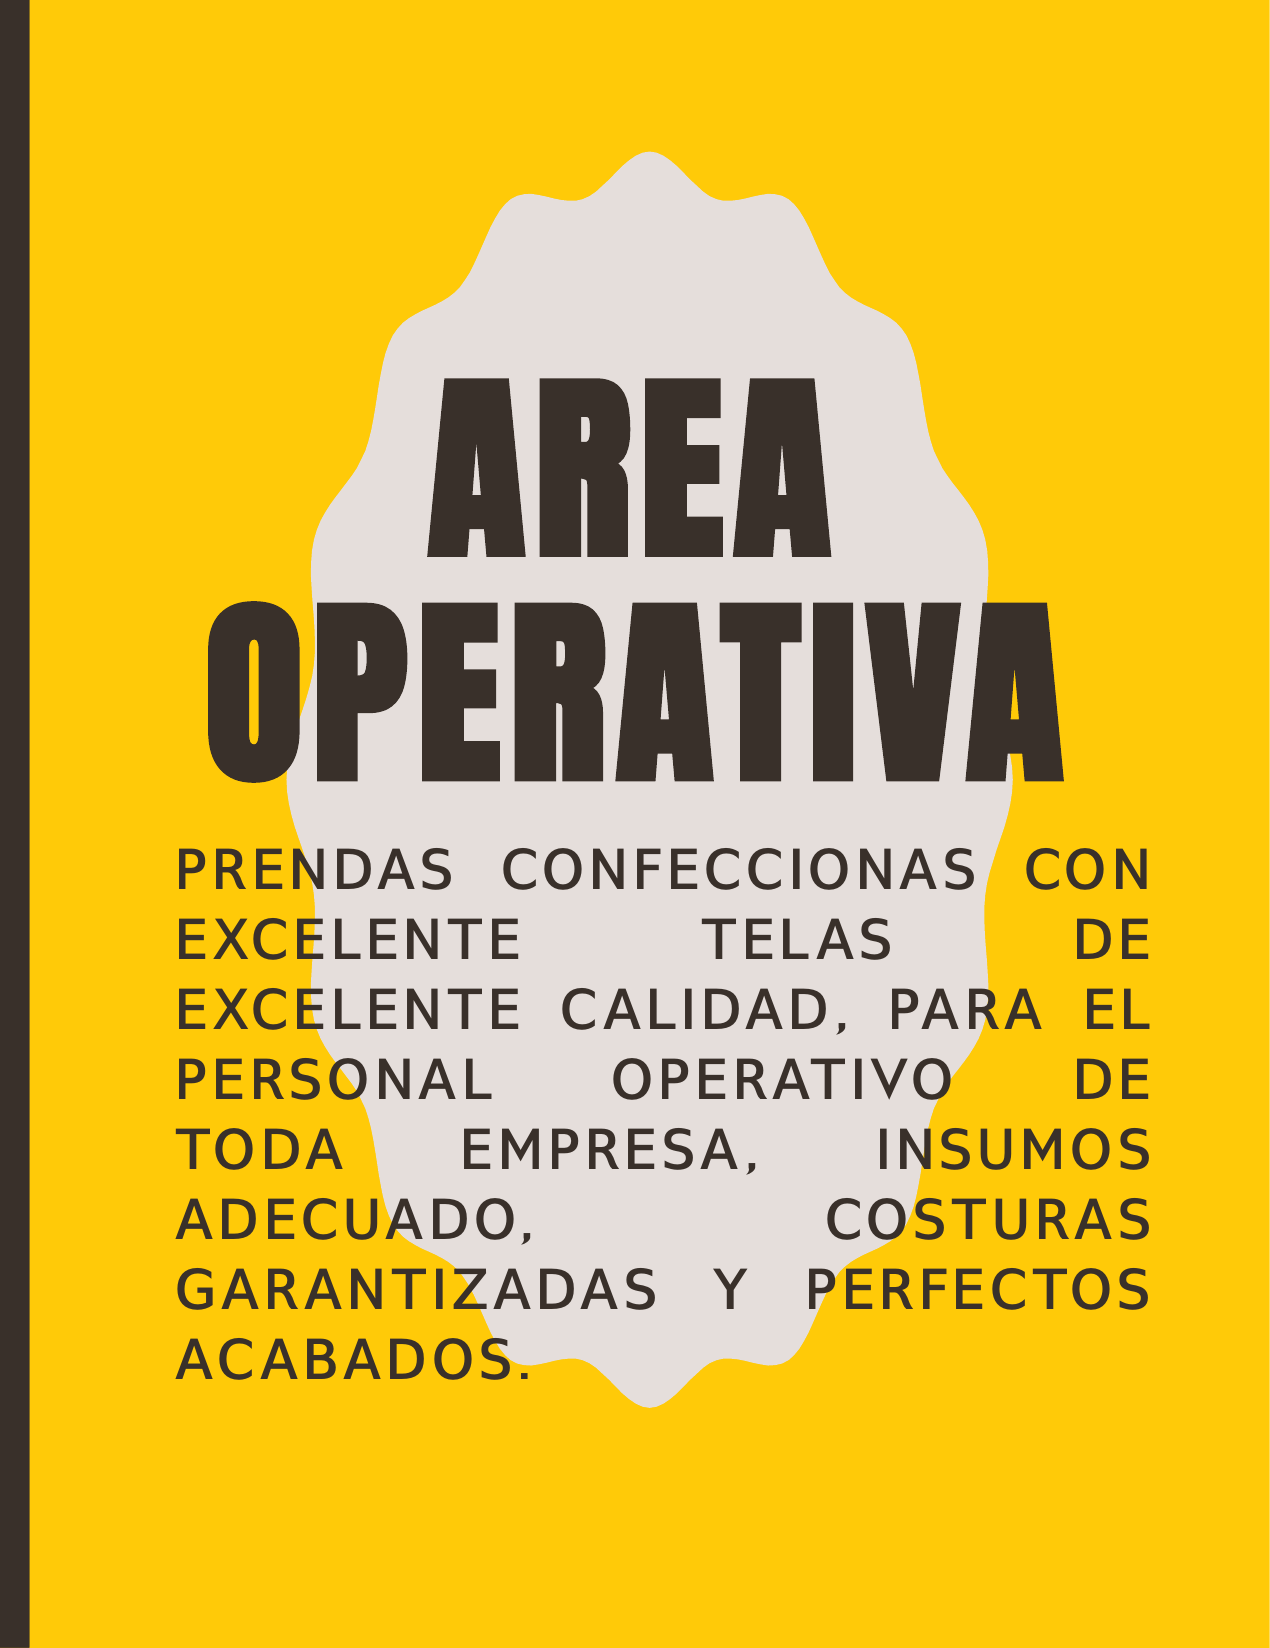

# AREA OPERATIVA
Prendas confeccionas con excelente telas de excelente calidad, para el personal operativo de toda empresa, insumos adecuado, costuras garantizadas y perfectos acabados.